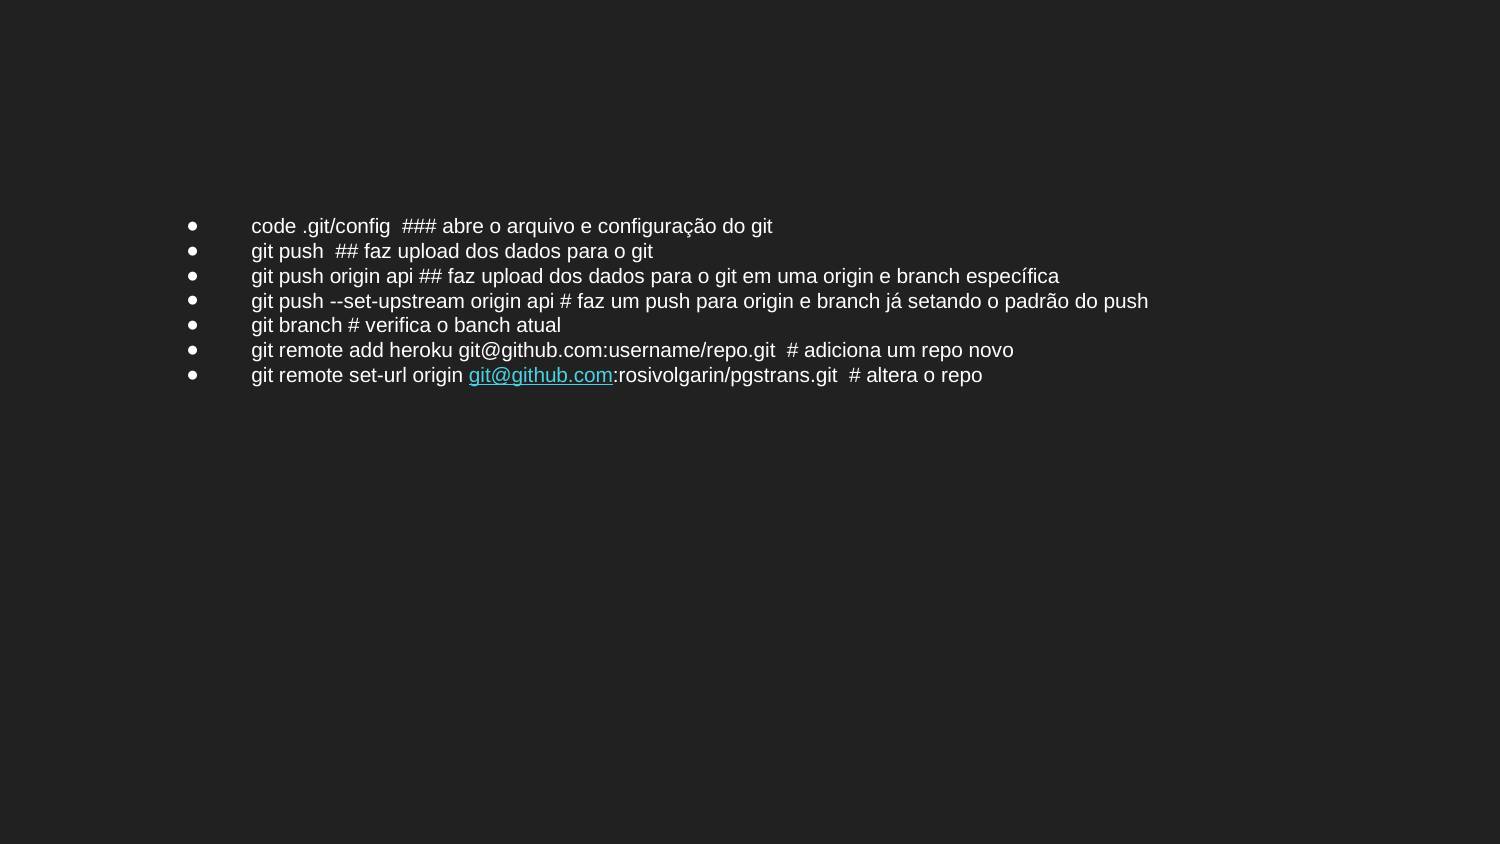

# code .git/config  ### abre o arquivo e configuração do git
   git push  ## faz upload dos dados para o git
   git push origin api ## faz upload dos dados para o git em uma origin e branch específica
   git push --set-upstream origin api # faz um push para origin e branch já setando o padrão do push
   git branch # verifica o banch atual
   git remote add heroku git@github.com:username/repo.git  # adiciona um repo novo
   git remote set-url origin git@github.com:rosivolgarin/pgstrans.git  # altera o repo